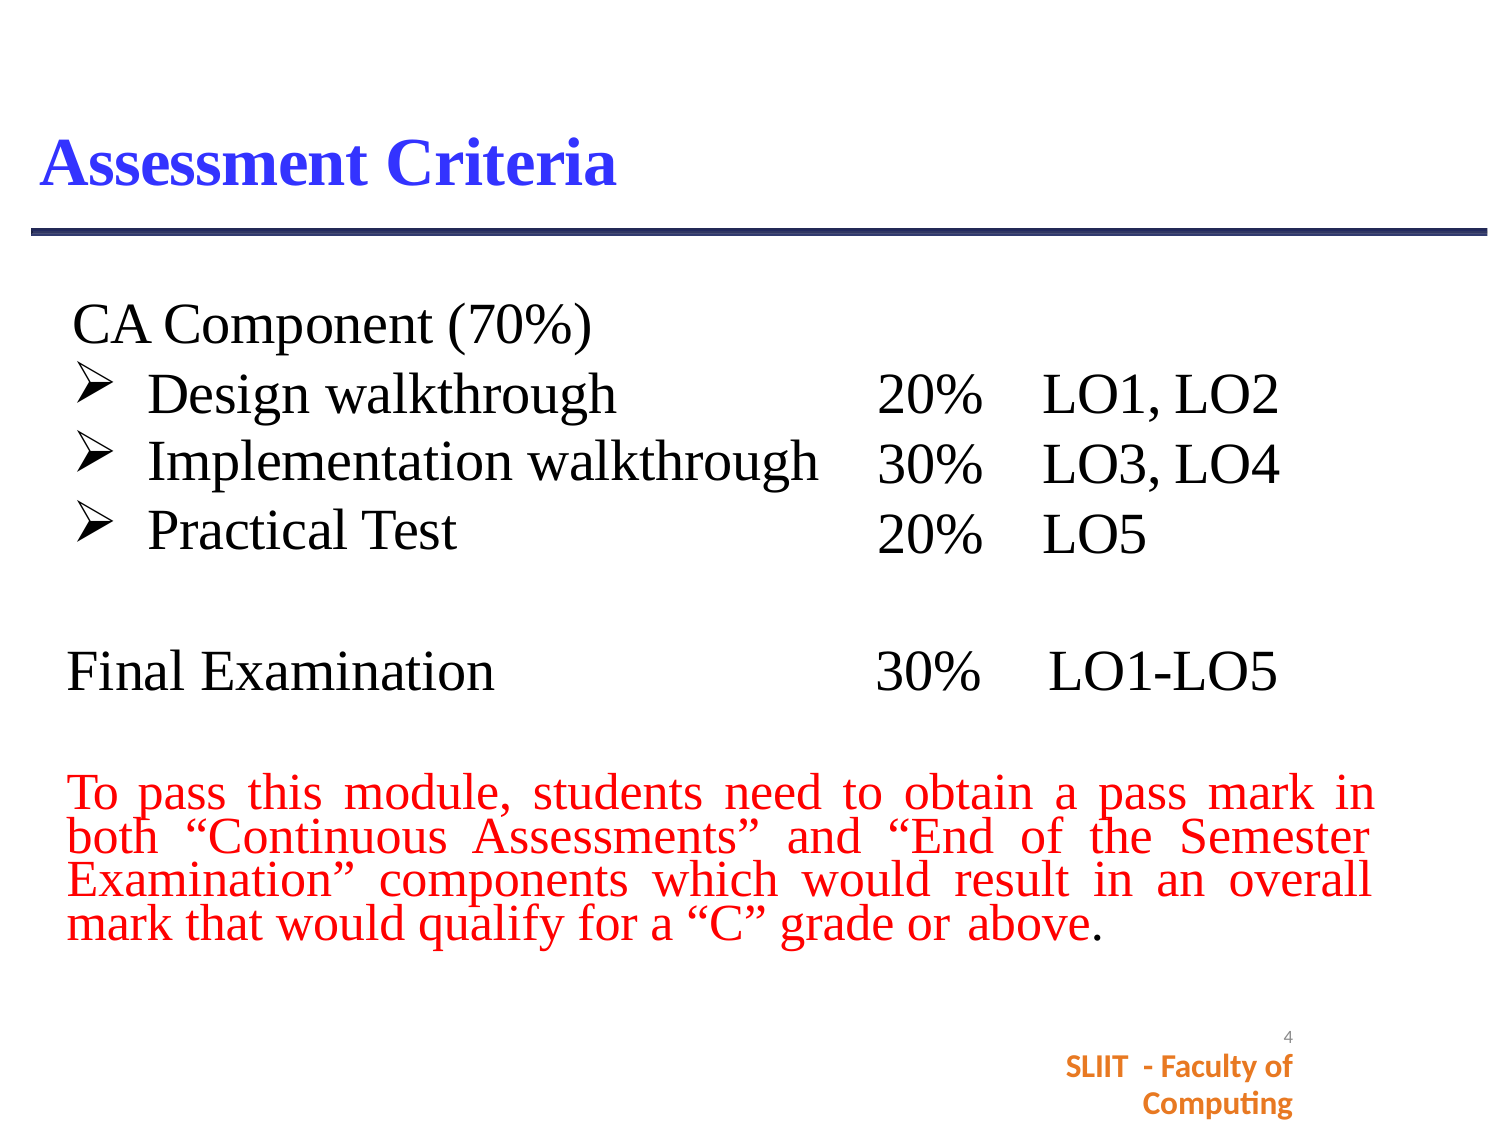

SE3070
# Assessment Criteria

CA Component (70%)
Design walkthrough
Implementation walkthrough
Practical Test

20%	LO1, LO2
30%	LO3, LO4
20%	LO5

Final Examination	    30%    LO1-LO5

To pass this module, students need to obtain a pass mark in  both “Continuous Assessments” and “End of the Semester  Examination” components which would result in an overall  mark that would qualify for a “C” grade or above.
4
SLIIT  - Faculty of Computing